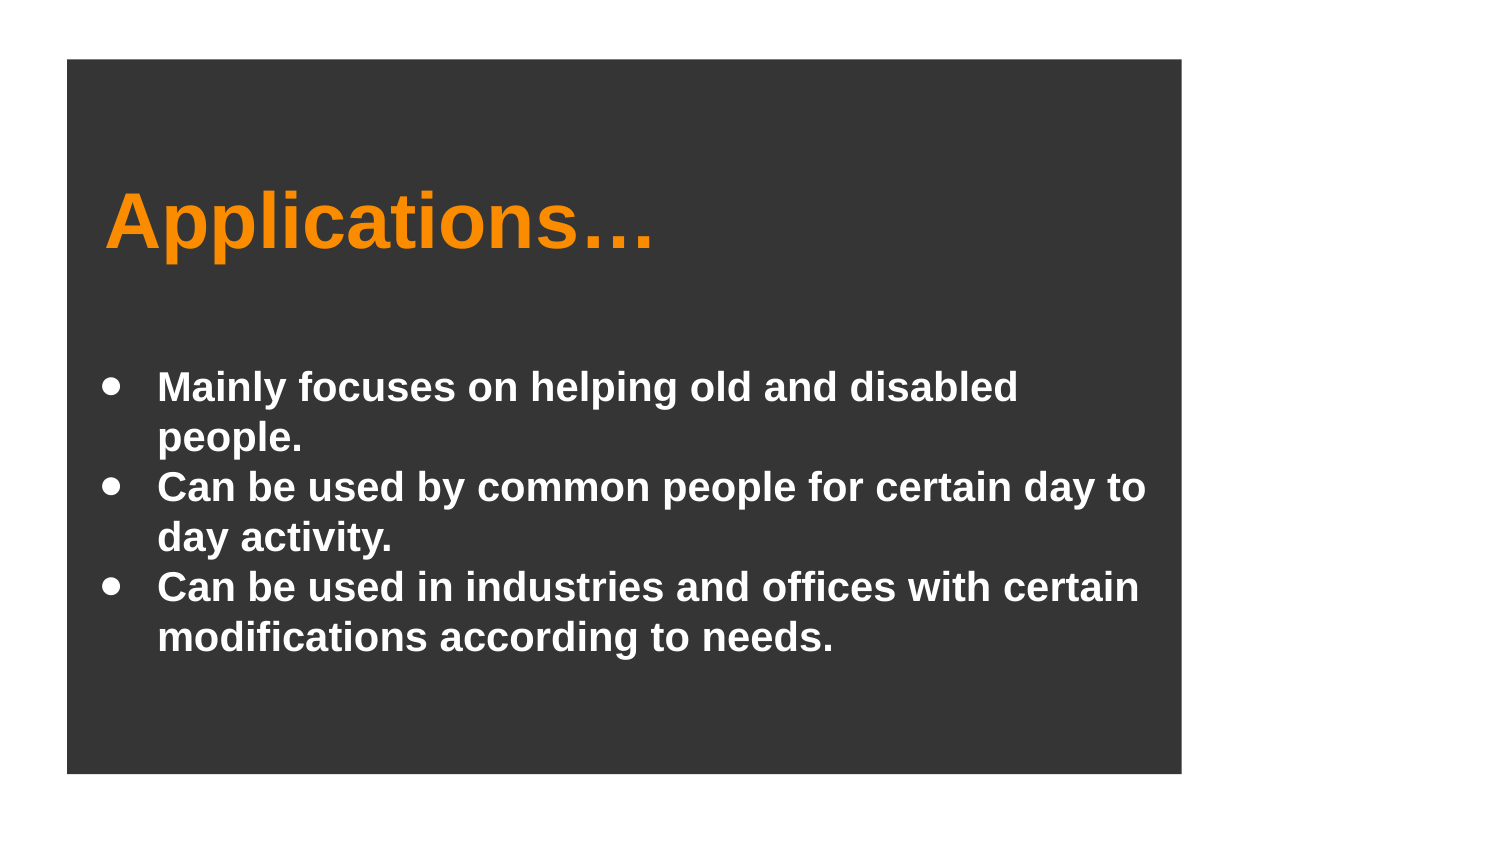

# Applications…

Mainly focuses on helping old and disabled people.
Can be used by common people for certain day to day activity.
Can be used in industries and offices with certain modifications according to needs.